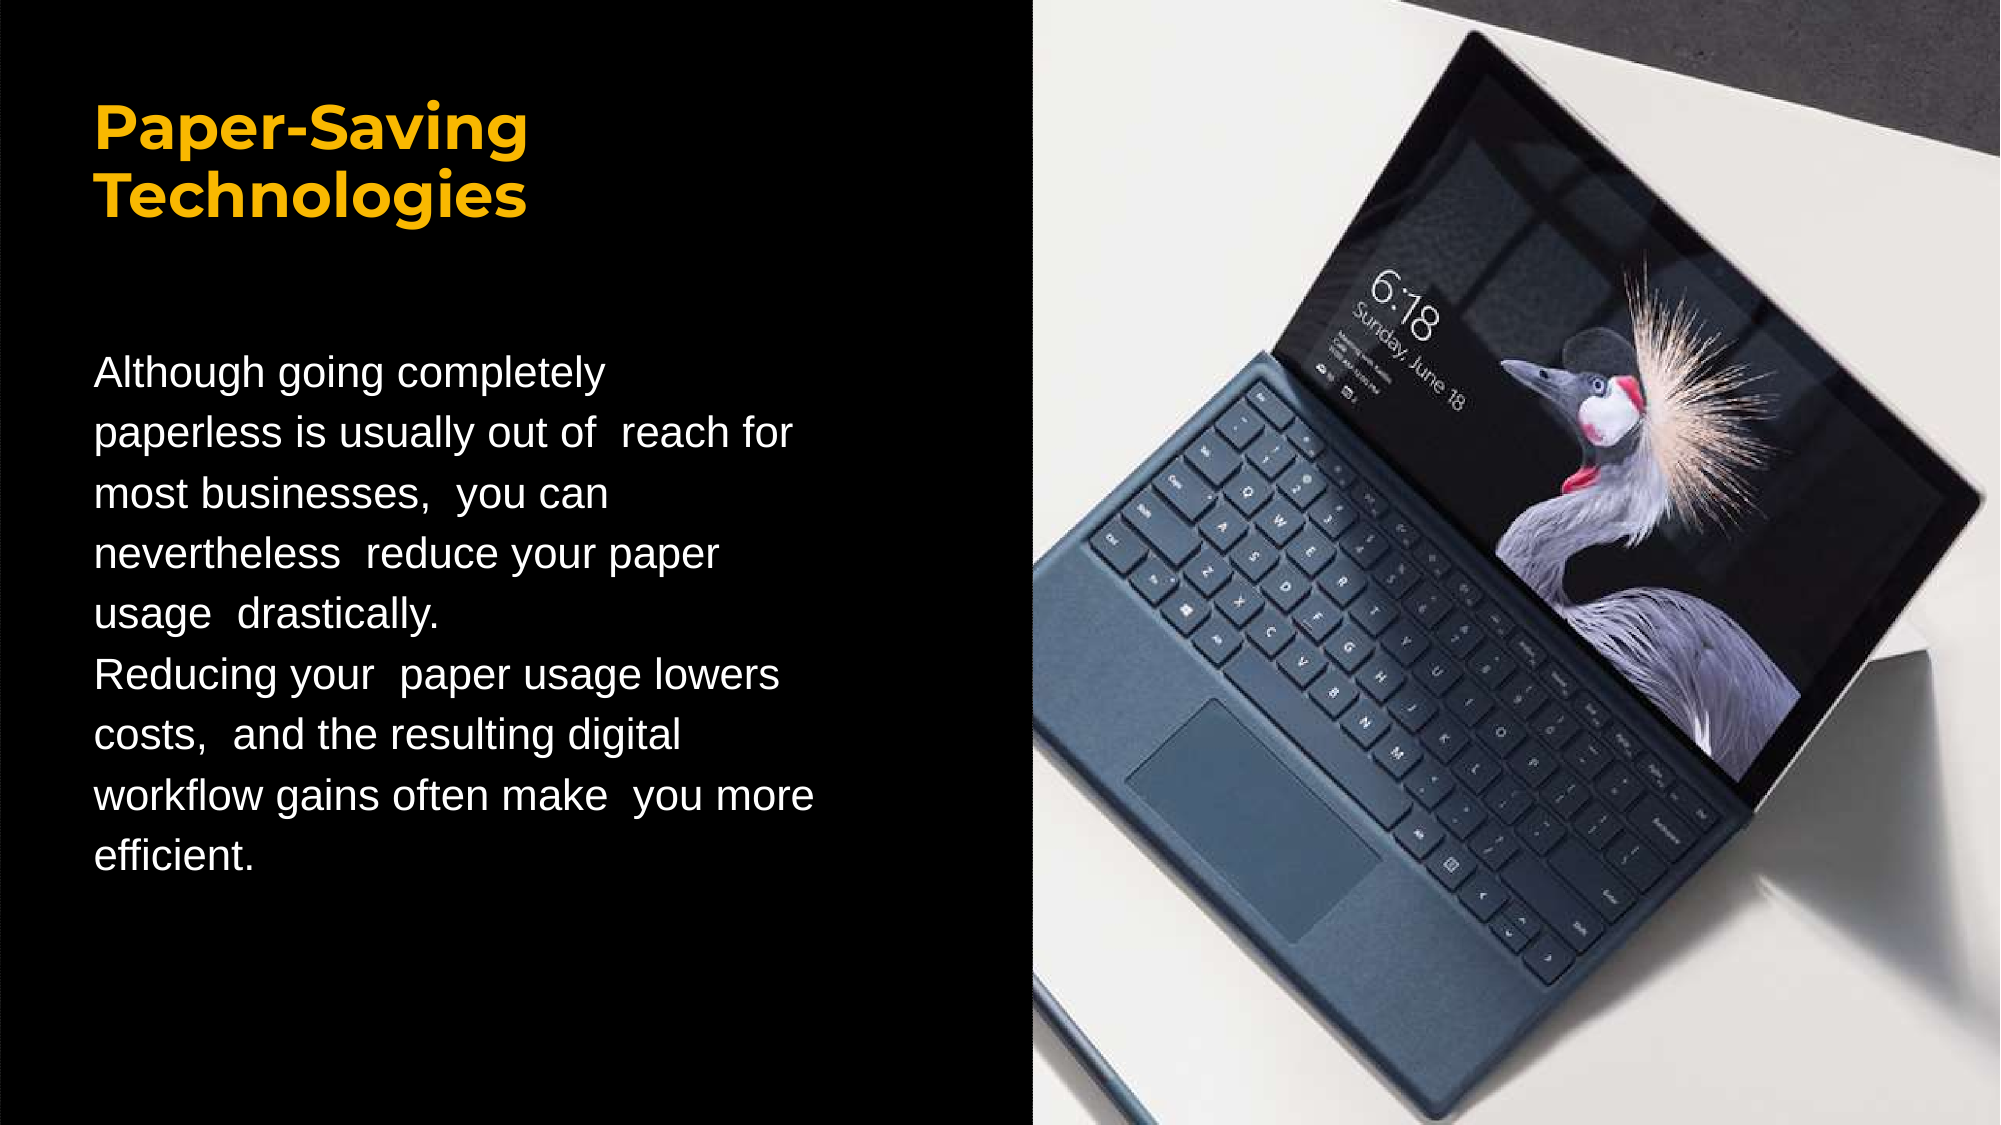

# Paper-Saving  Technologies
Although going completely  paperless is usually out of  reach for most businesses,  you can nevertheless  reduce your paper usage  drastically.
Reducing your  paper usage lowers costs,  and the resulting digital  workflow gains often make  you more efficient.